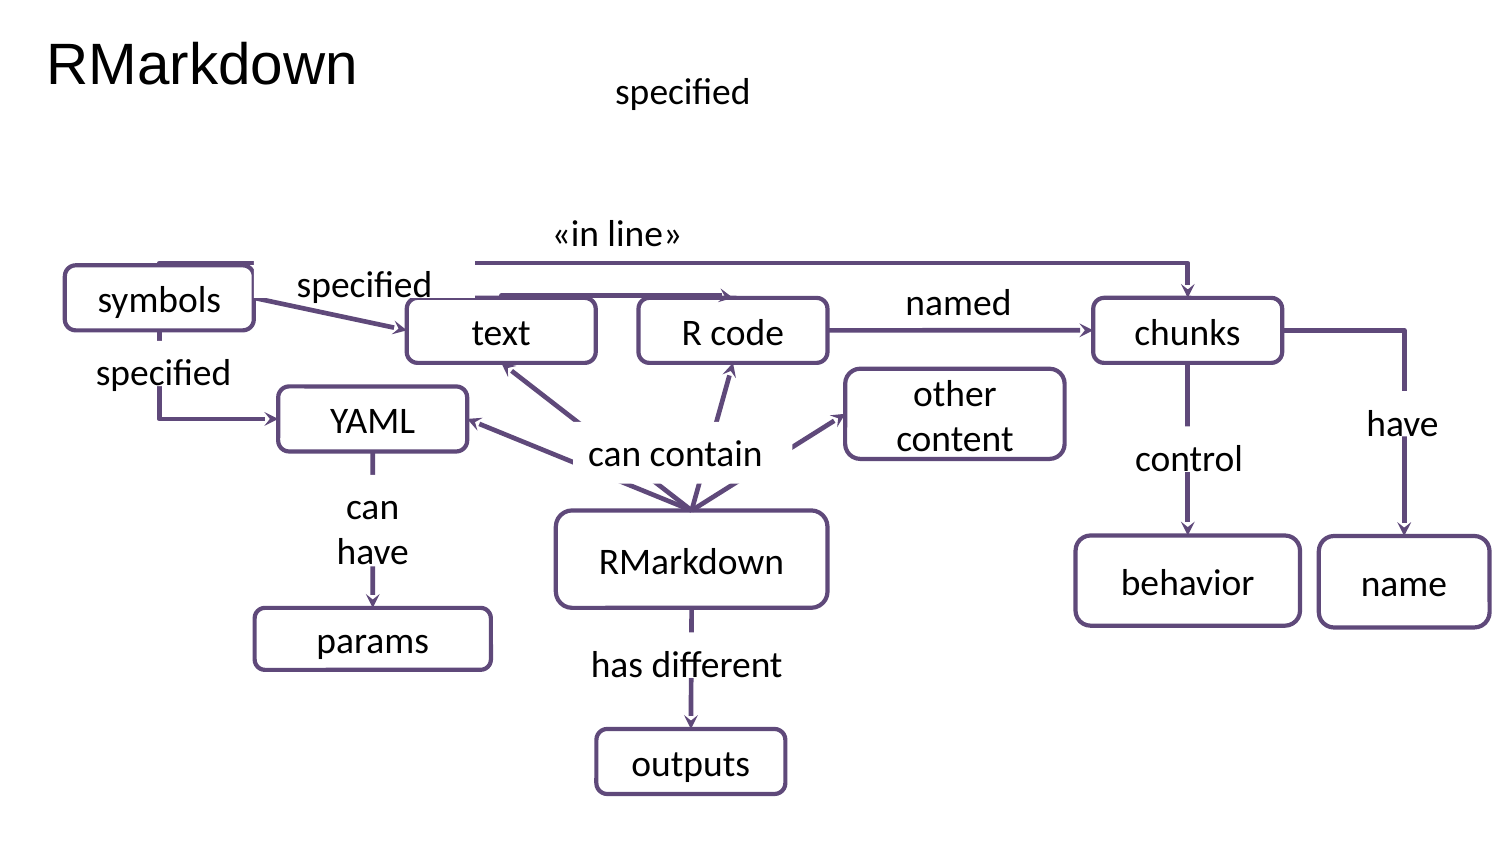

# RMarkdown
specified
«in line»
specified
symbols
named
text
R code
chunks
specified
other content
YAML
have
can contain
control
can have
RMarkdown
behavior
name
params
has different
outputs